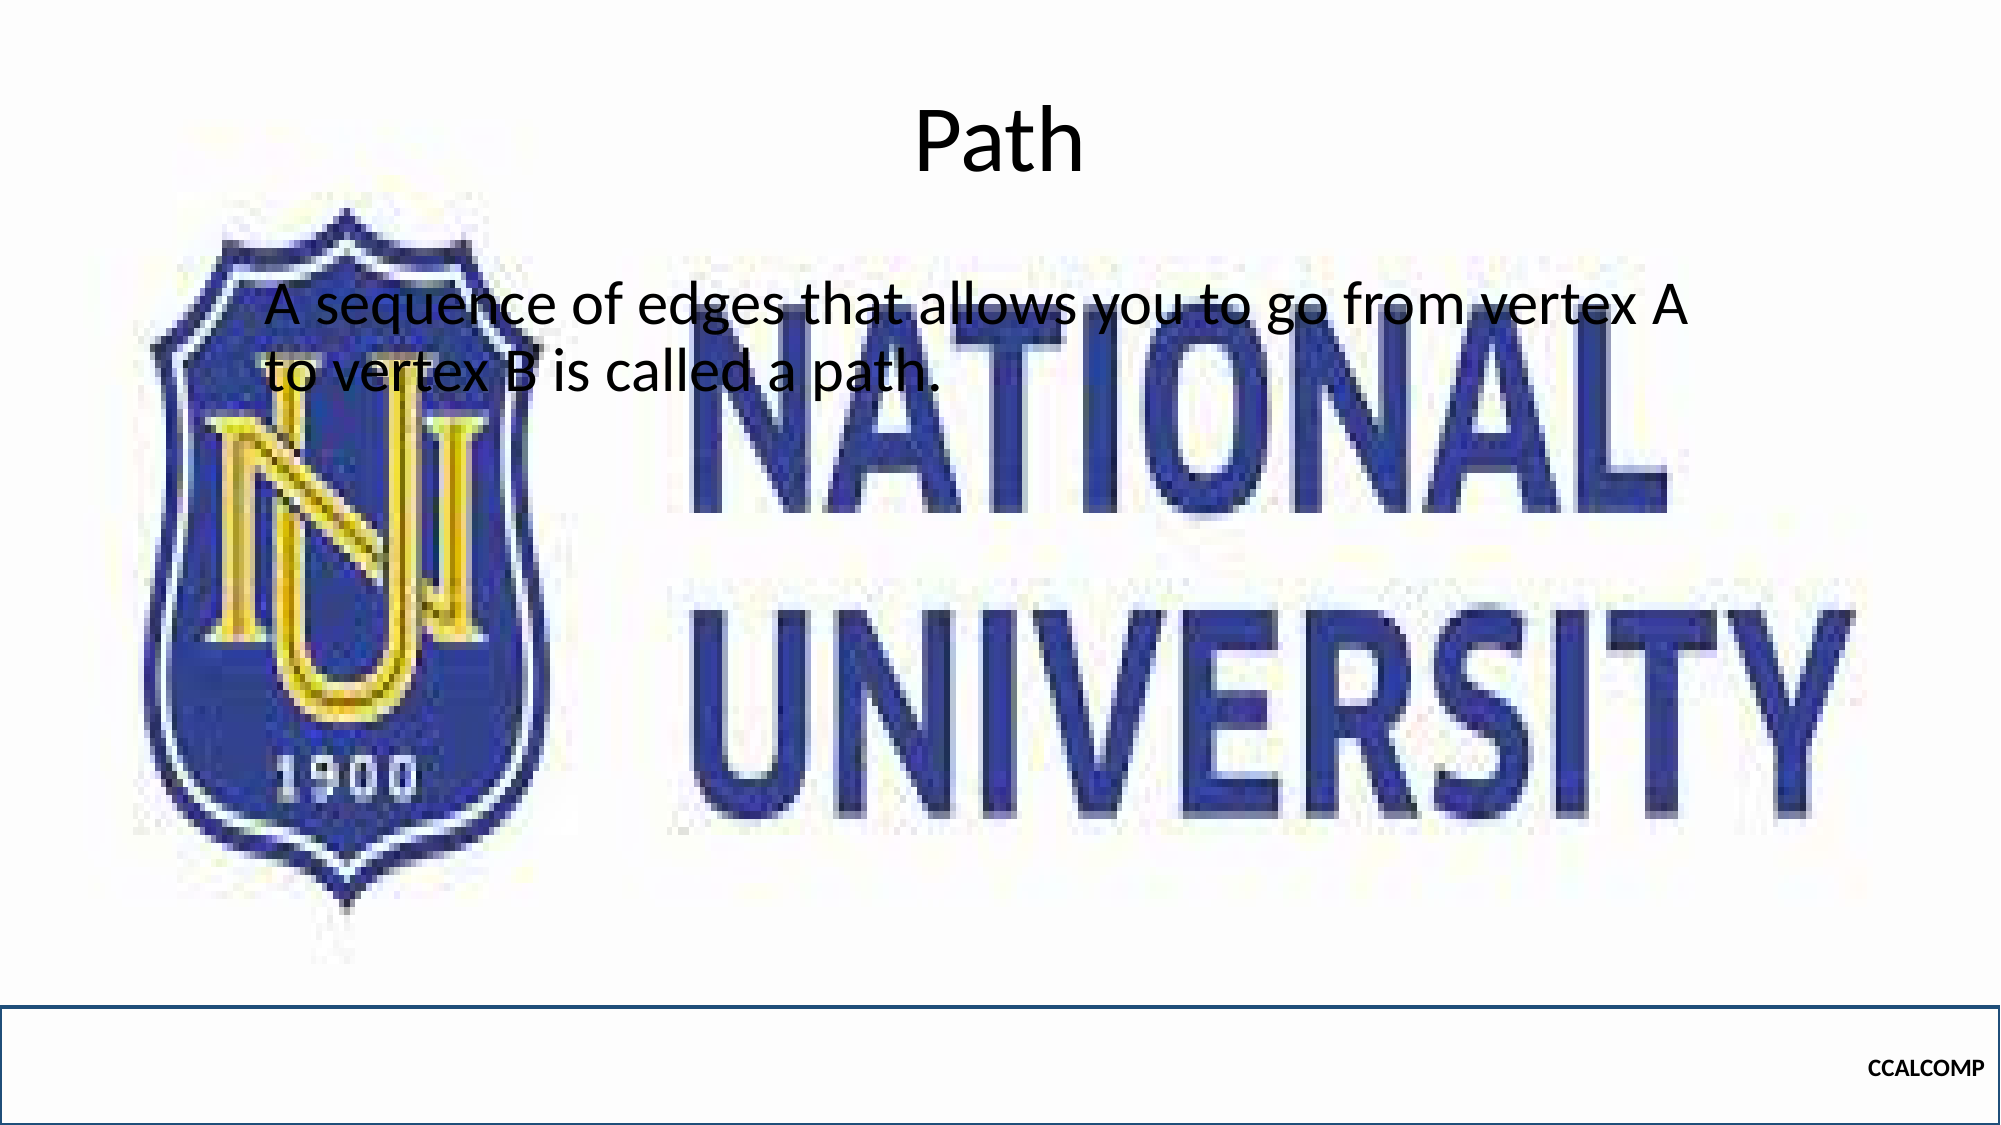

# Path

A sequence of edges that allows you to go from vertex A to vertex B is called a path.

CCALCOMP